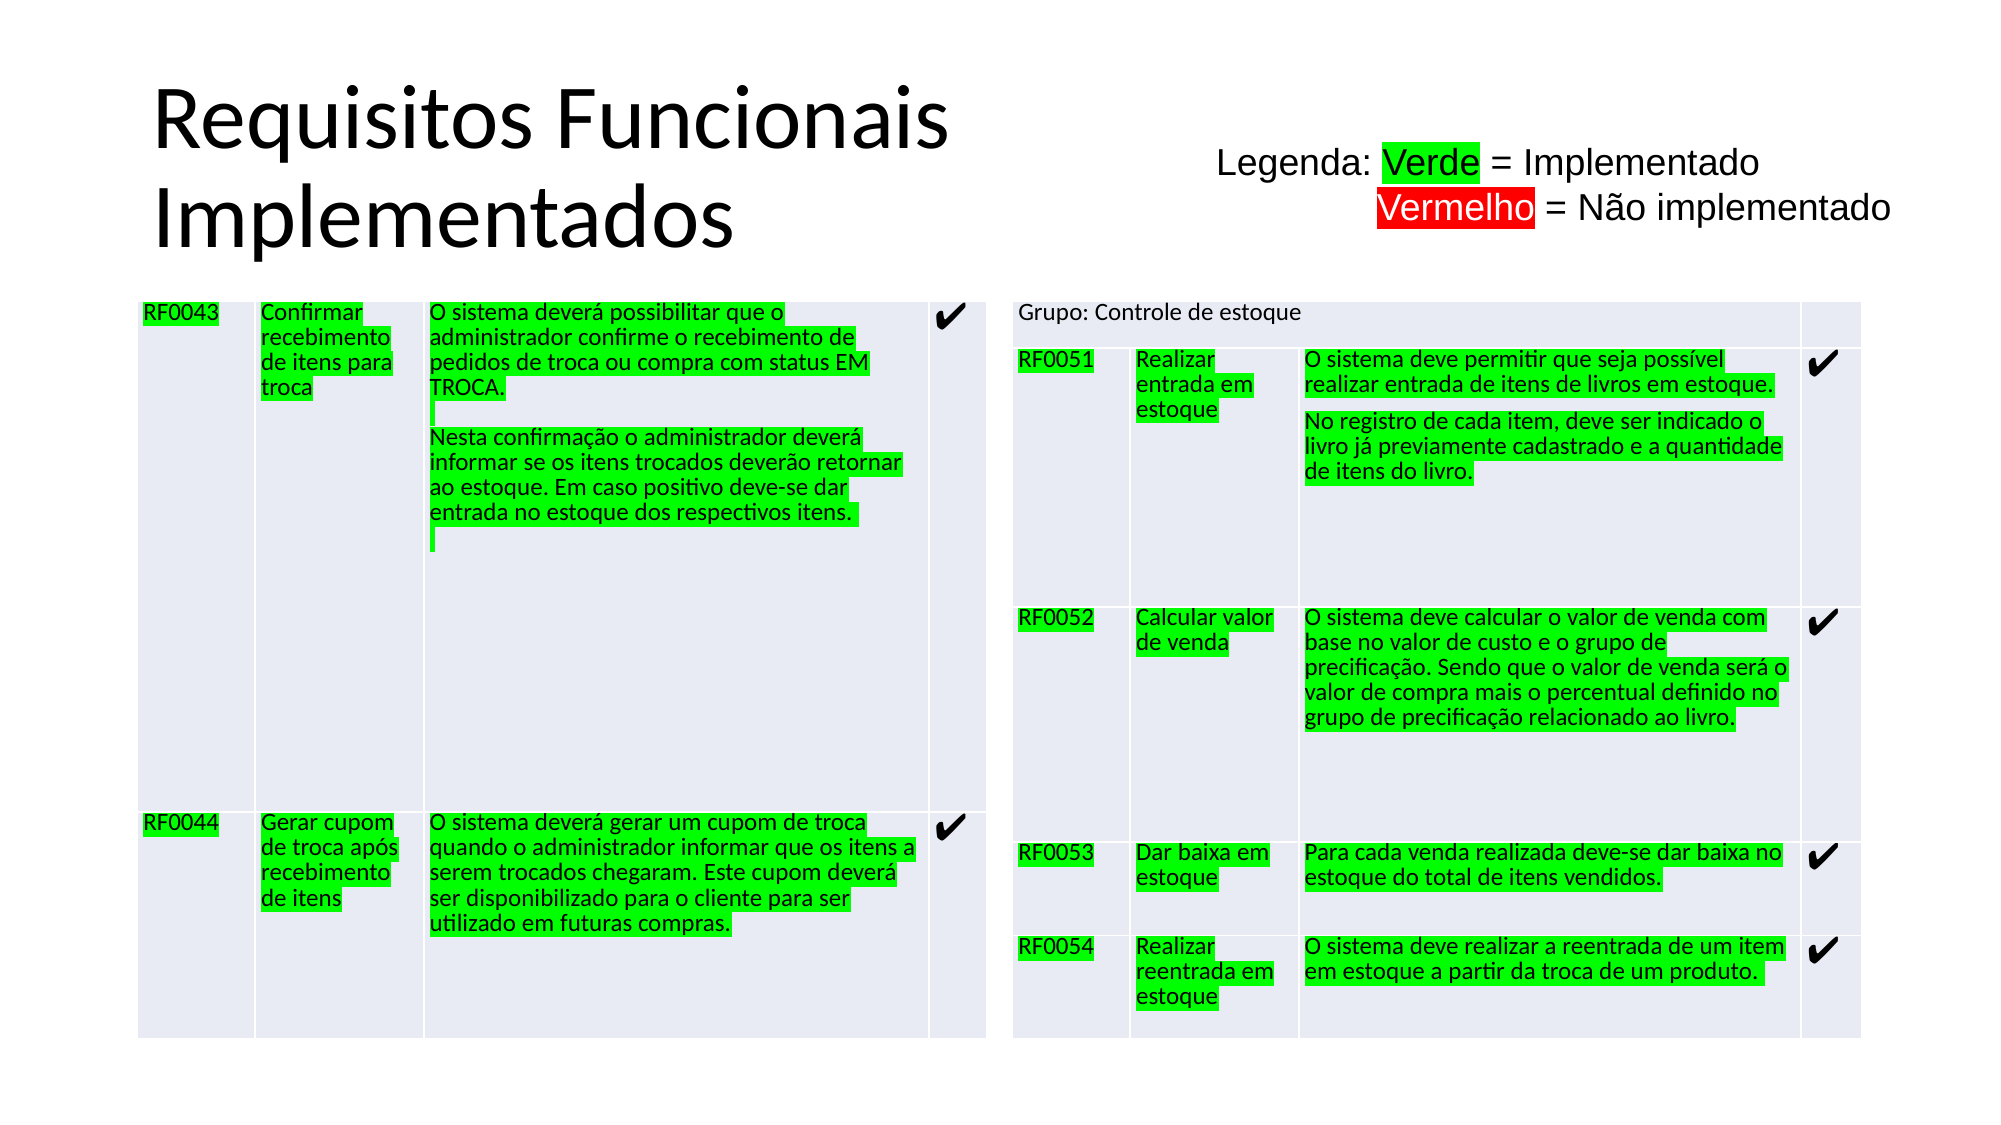

# Requisitos Funcionais Implementados

Legenda: Verde = Implementado
	 Vermelho = Não implementado

| RF0043 | Confirmar recebimento de itens para troca | O sistema deverá possibilitar que o administrador confirme o recebimento de pedidos de troca ou compra com status EM TROCA.   Nesta confirmação o administrador deverá informar se os itens trocados deverão retornar ao estoque. Em caso positivo deve-se dar entrada no estoque dos respectivos itens. | ✔ |
| --- | --- | --- | --- |
| RF0044 | Gerar cupom de troca após recebimento de itens | O sistema deverá gerar um cupom de troca quando o administrador informar que os itens a serem trocados chegaram. Este cupom deverá ser disponibilizado para o cliente para ser utilizado em futuras compras. | ✔ |
| Grupo: Controle de estoque |  |  |  |
| --- | --- | --- | --- |
| RF0051 | Realizar entrada em estoque | O sistema deve permitir que seja possível realizar entrada de itens de livros em estoque. No registro de cada item, deve ser indicado o livro já previamente cadastrado e a quantidade de itens do livro. | ✔ |
| RF0052 | Calcular valor de venda | O sistema deve calcular o valor de venda com base no valor de custo e o grupo de precificação. Sendo que o valor de venda será o valor de compra mais o percentual definido no grupo de precificação relacionado ao livro. | ✔ |
| RF0053 | Dar baixa em estoque | Para cada venda realizada deve-se dar baixa no estoque do total de itens vendidos. | ✔ |
| RF0054 | Realizar reentrada em estoque | O sistema deve realizar a reentrada de um item em estoque a partir da troca de um produto. | ✔ |